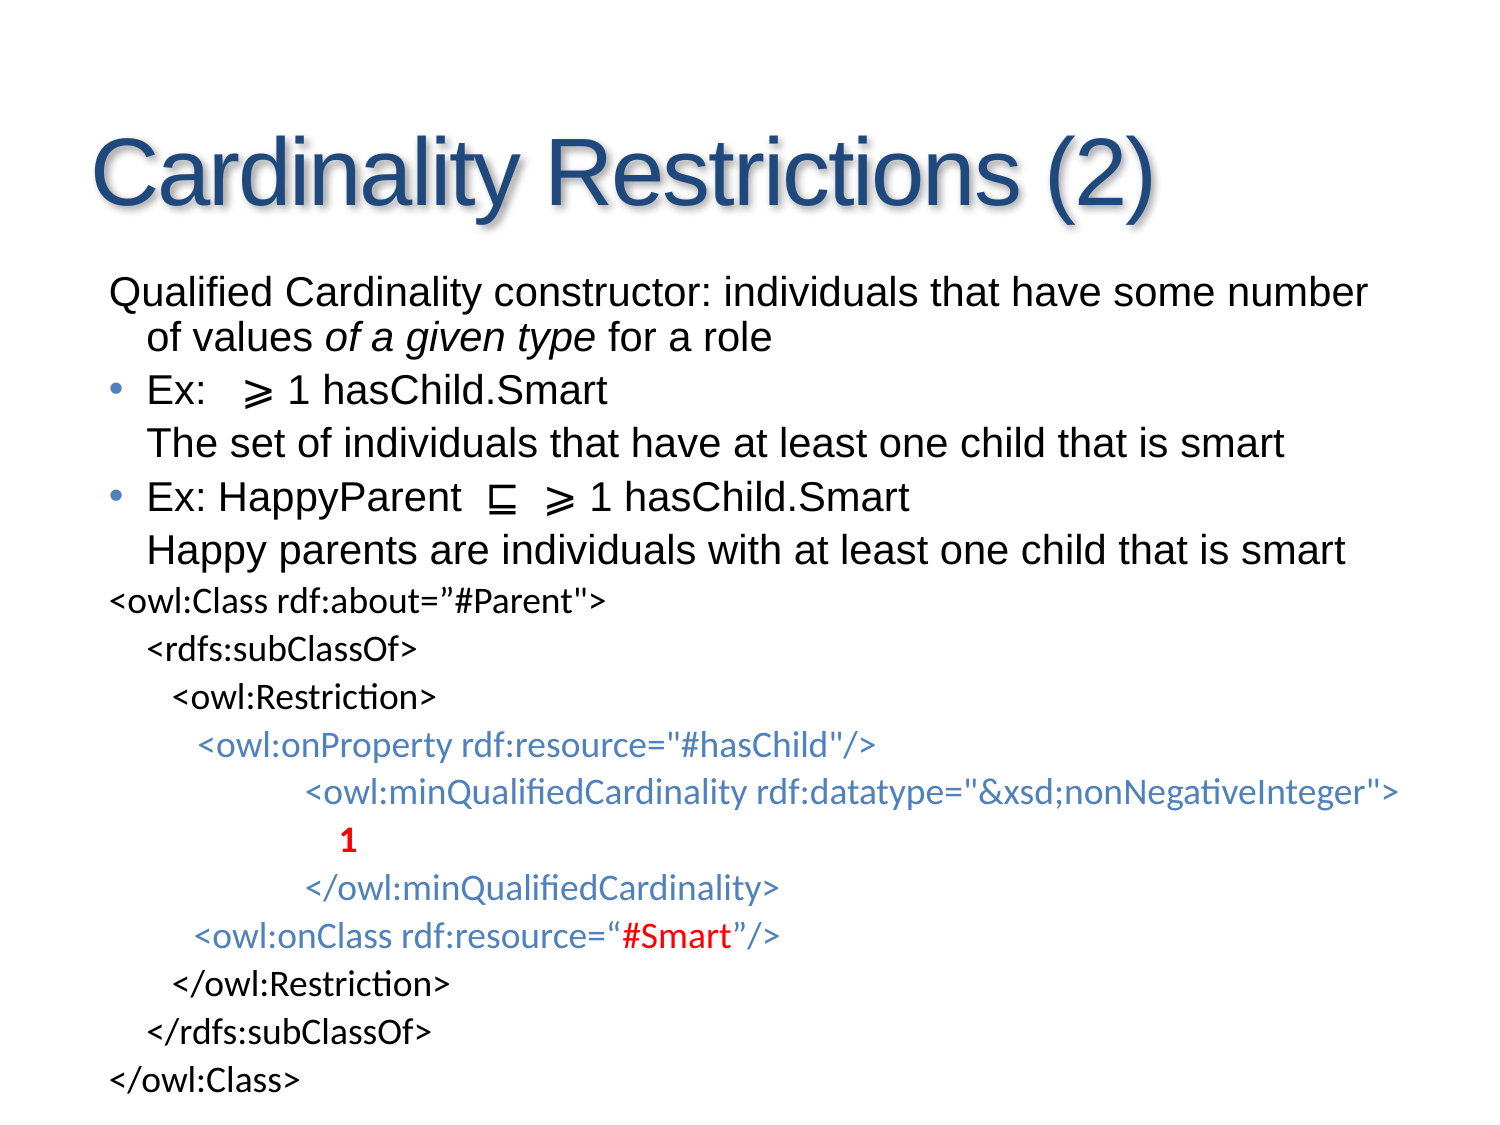

# Cardinality Restrictions (2)
Qualified Cardinality constructor: individuals that have some number of values of a given type for a role
Ex:   ⩾ 1 hasChild.Smart
	The set of individuals that have at least one child that is smart
Ex: HappyParent  ⊑  ⩾ 1 hasChild.Smart
	Happy parents are individuals with at least one child that is smart
<owl:Class rdf:about=”#Parent">
	<rdfs:subClassOf>
	   <owl:Restriction>
	      <owl:onProperty rdf:resource="#hasChild"/>
		 <owl:minQualifiedCardinality rdf:datatype="&xsd;nonNegativeInteger">
		     1
		 </owl:minQualifiedCardinality>
          <owl:onClass rdf:resource=“#Smart”/>
	   </owl:Restriction>
	</rdfs:subClassOf>
</owl:Class>